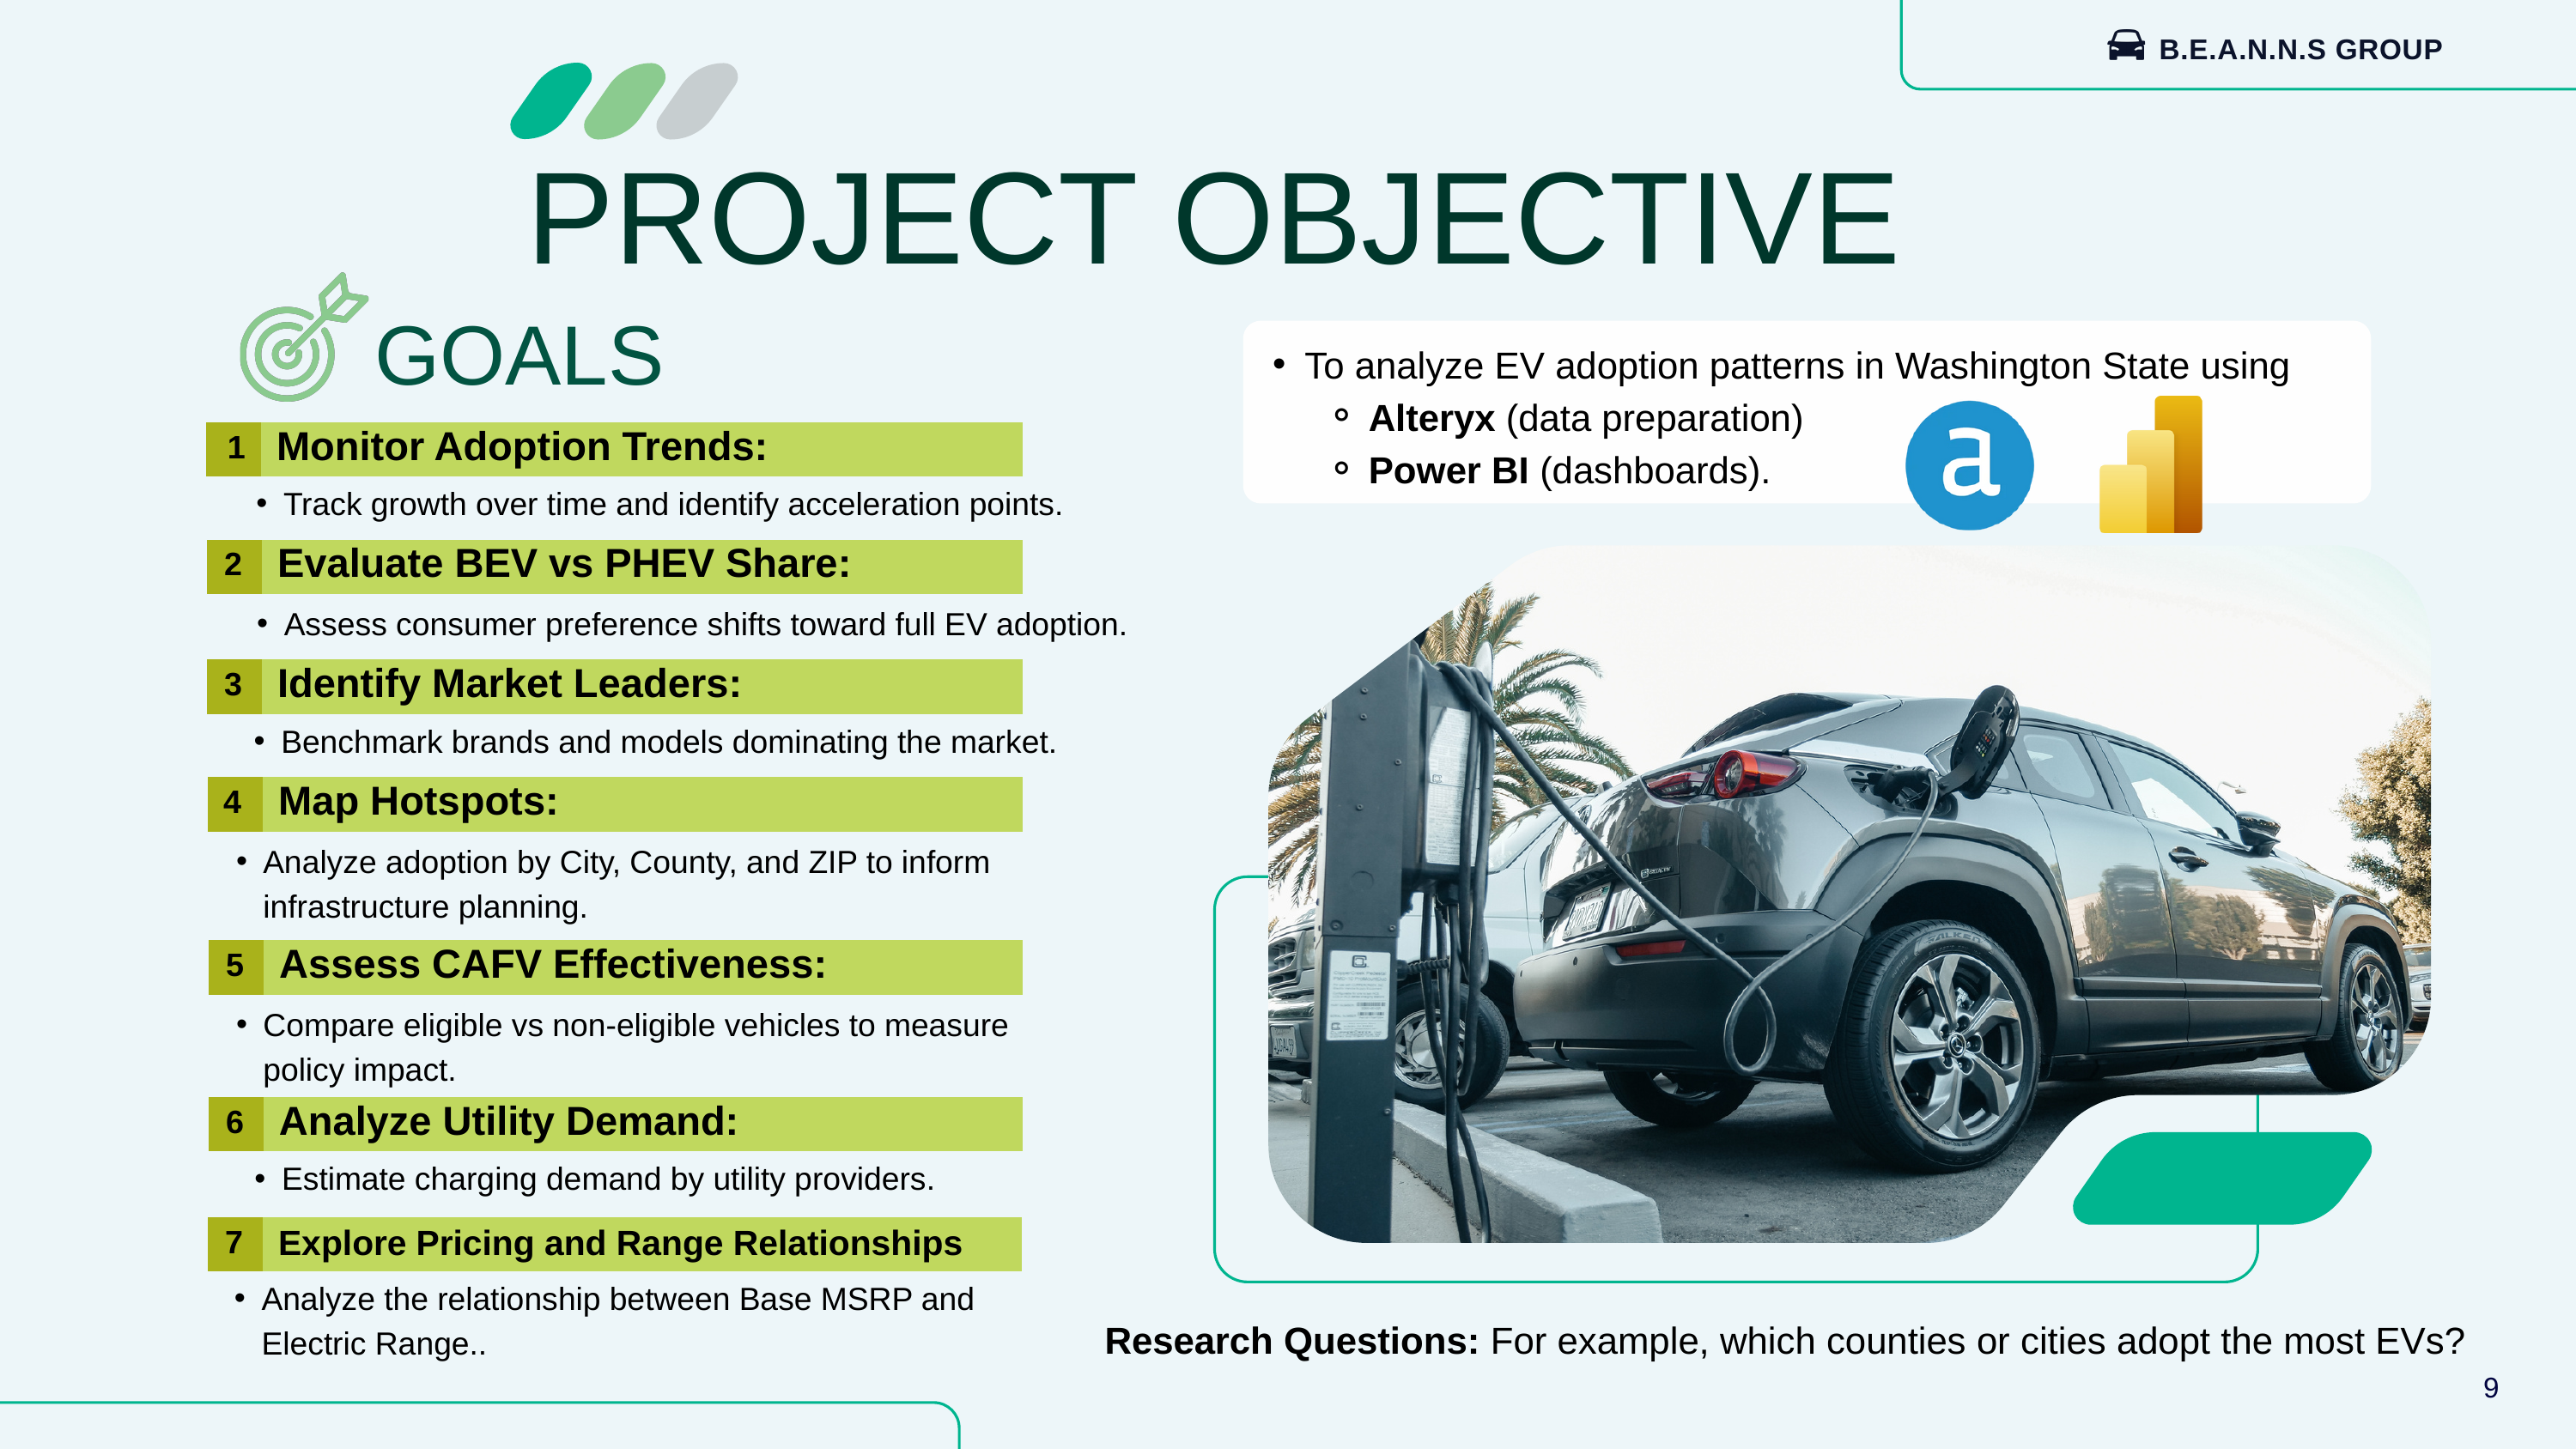

B.E.A.N.N.S GROUP

PROJECT OBJECTIVE

GOALS

To analyze EV adoption patterns in Washington State using
Alteryx (data preparation)
Power BI (dashboards).

Monitor Adoption Trends:
1
Track growth over time and identify acceleration points.

Evaluate BEV vs PHEV Share:

2
Assess consumer preference shifts toward full EV adoption.

Identify Market Leaders:
3
Benchmark brands and models dominating the market.

Map Hotspots:
4
Analyze adoption by City, County, and ZIP to inform infrastructure planning.

Assess CAFV Effectiveness:
5
Compare eligible vs non-eligible vehicles to measure policy impact.

Analyze Utility Demand:
6
Estimate charging demand by utility providers.

7
Explore Pricing and Range Relationships
Analyze the relationship between Base MSRP and Electric Range..
Research Questions: For example, which counties or cities adopt the most EVs?
9